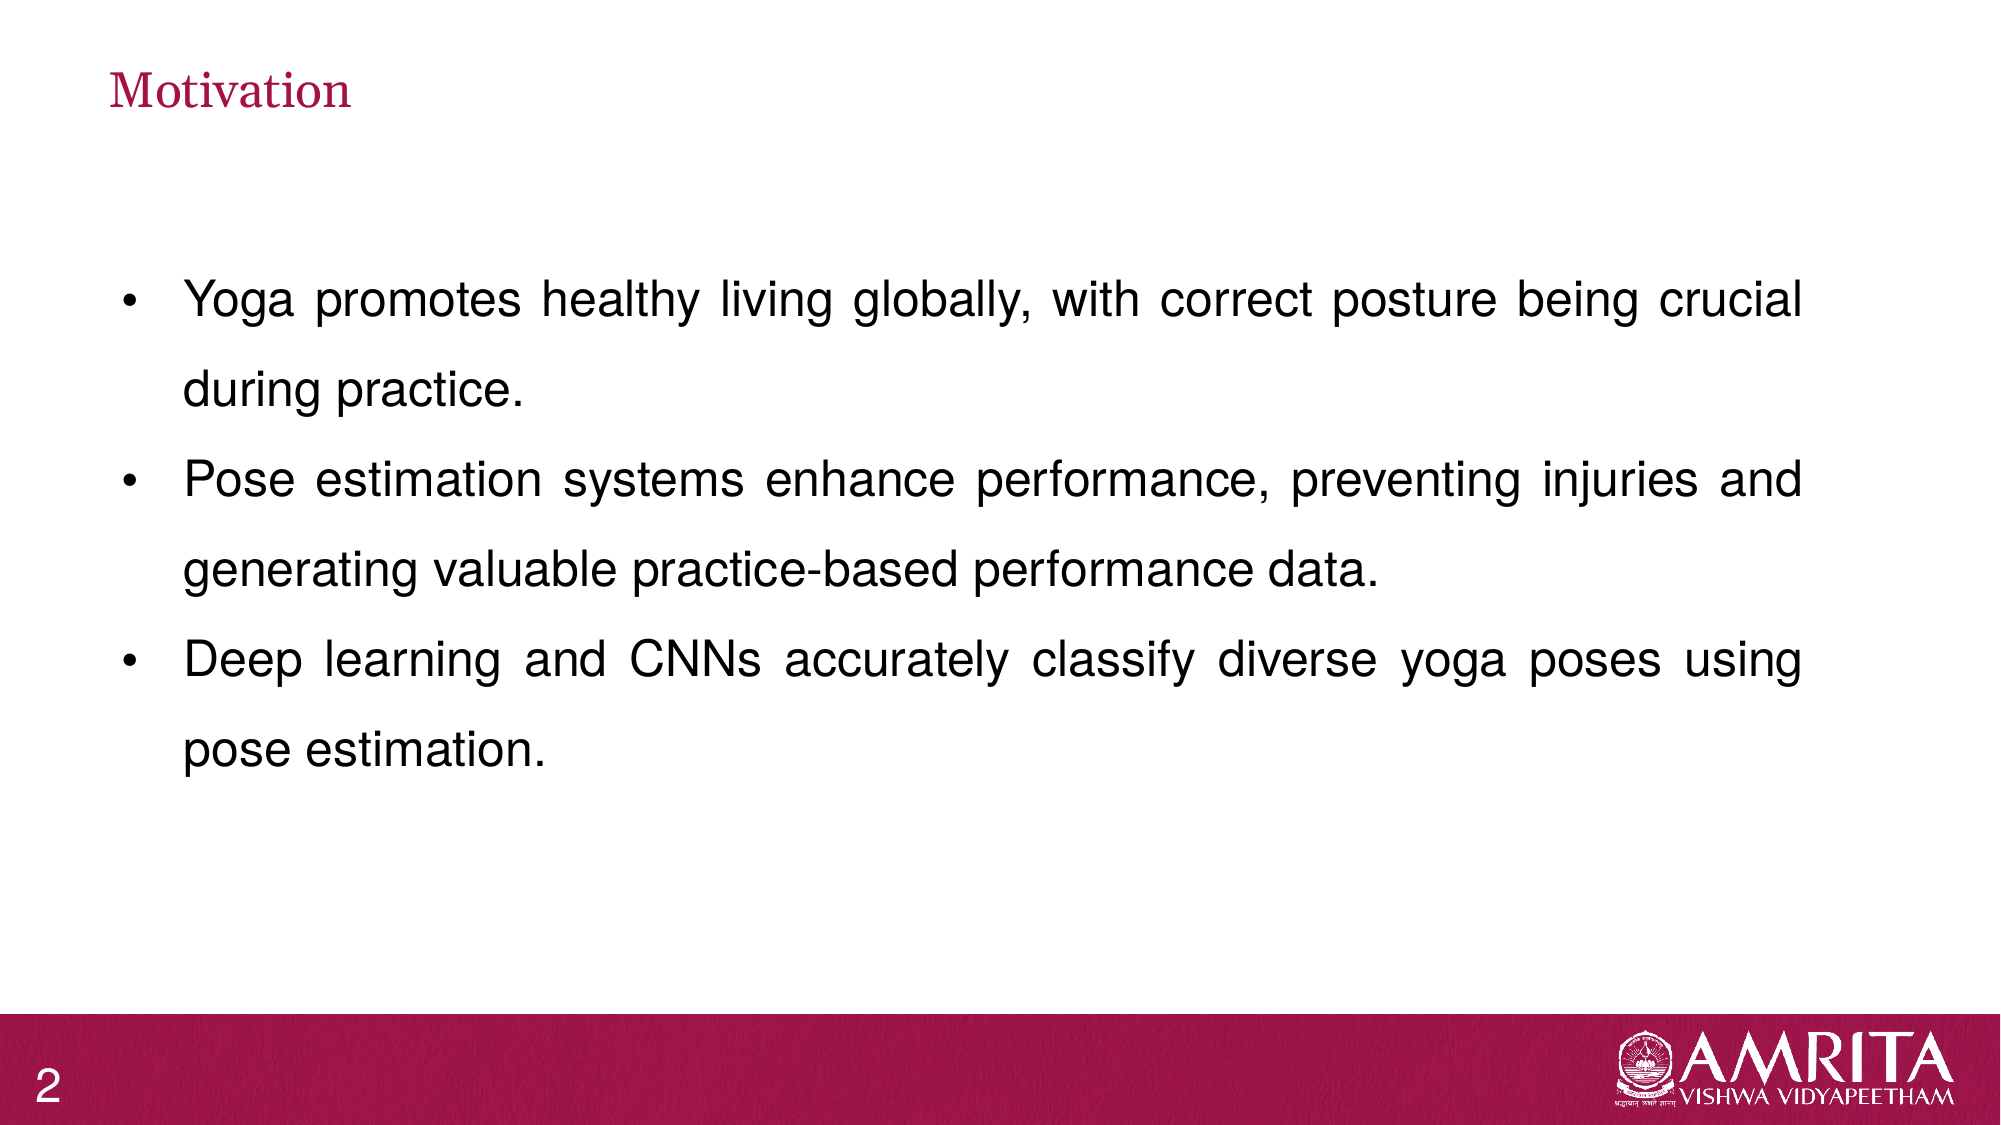

# Motivation

Yoga promotes healthy living globally, with correct posture being crucial during practice.
Pose estimation systems enhance performance, preventing injuries and generating valuable practice-based performance data.
Deep learning and CNNs accurately classify diverse yoga poses using pose estimation.

2